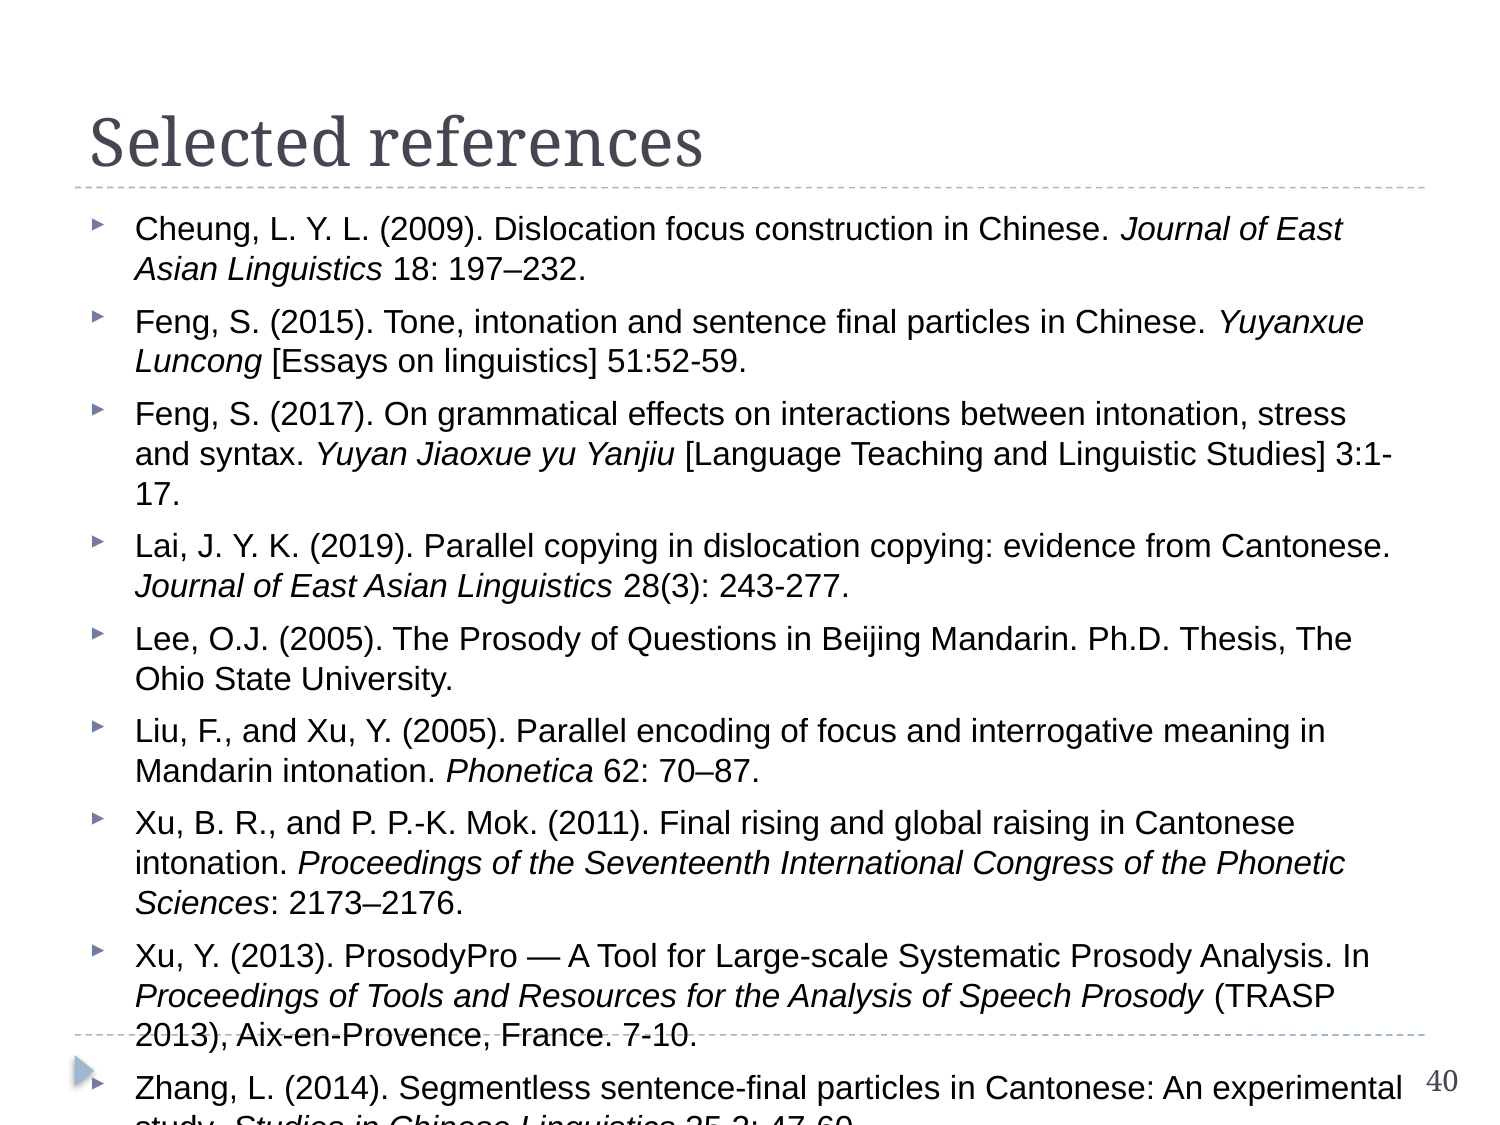

# Selected references
Cheung, L. Y. L. (2009). Dislocation focus construction in Chinese. Journal of East Asian Linguistics 18: 197–232.
Feng, S. (2015). Tone, intonation and sentence final particles in Chinese. Yuyanxue Luncong [Essays on linguistics] 51:52-59.
Feng, S. (2017). On grammatical effects on interactions between intonation, stress and syntax. Yuyan Jiaoxue yu Yanjiu [Language Teaching and Linguistic Studies] 3:1-17.
Lai, J. Y. K. (2019). Parallel copying in dislocation copying: evidence from Cantonese. Journal of East Asian Linguistics 28(3): 243-277.
Lee, O.J. (2005). The Prosody of Questions in Beijing Mandarin. Ph.D. Thesis, The Ohio State University.
Liu, F., and Xu, Y. (2005). Parallel encoding of focus and interrogative meaning in Mandarin intonation. Phonetica 62: 70–87.
Xu, B. R., and P. P.-K. Mok. (2011). Final rising and global raising in Cantonese intonation. Proceedings of the Seventeenth International Congress of the Phonetic Sciences: 2173–2176.
Xu, Y. (2013). ProsodyPro — A Tool for Large-scale Systematic Prosody Analysis. In Proceedings of Tools and Resources for the Analysis of Speech Prosody (TRASP 2013), Aix-en-Provence, France. 7-10.
Zhang, L. (2014). Segmentless sentence-final particles in Cantonese: An experimental study. Studies in Chinese Linguistics 35.2: 47-60.

40